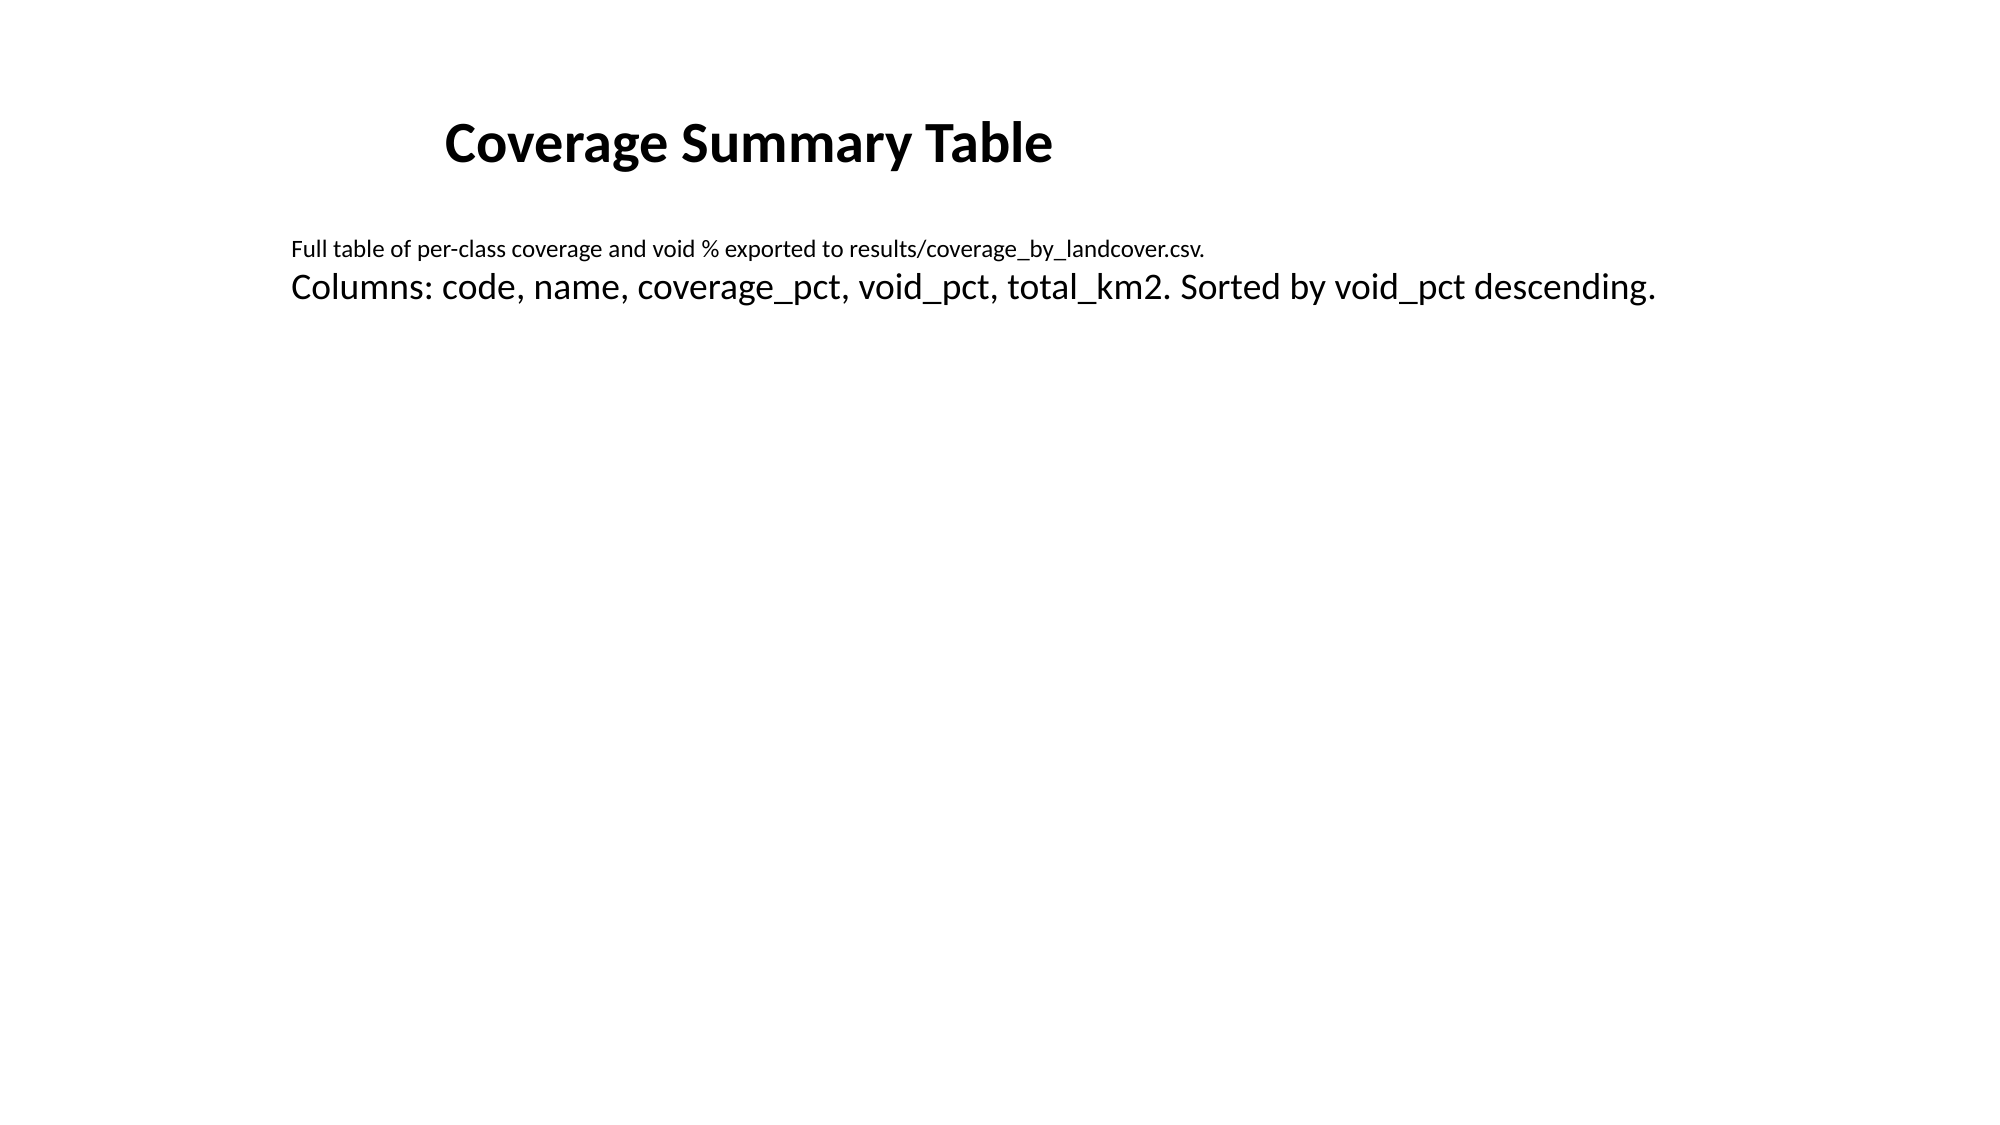

# Coverage Summary Table
Full table of per-class coverage and void % exported to results/coverage_by_landcover.csv.
Columns: code, name, coverage_pct, void_pct, total_km2. Sorted by void_pct descending.